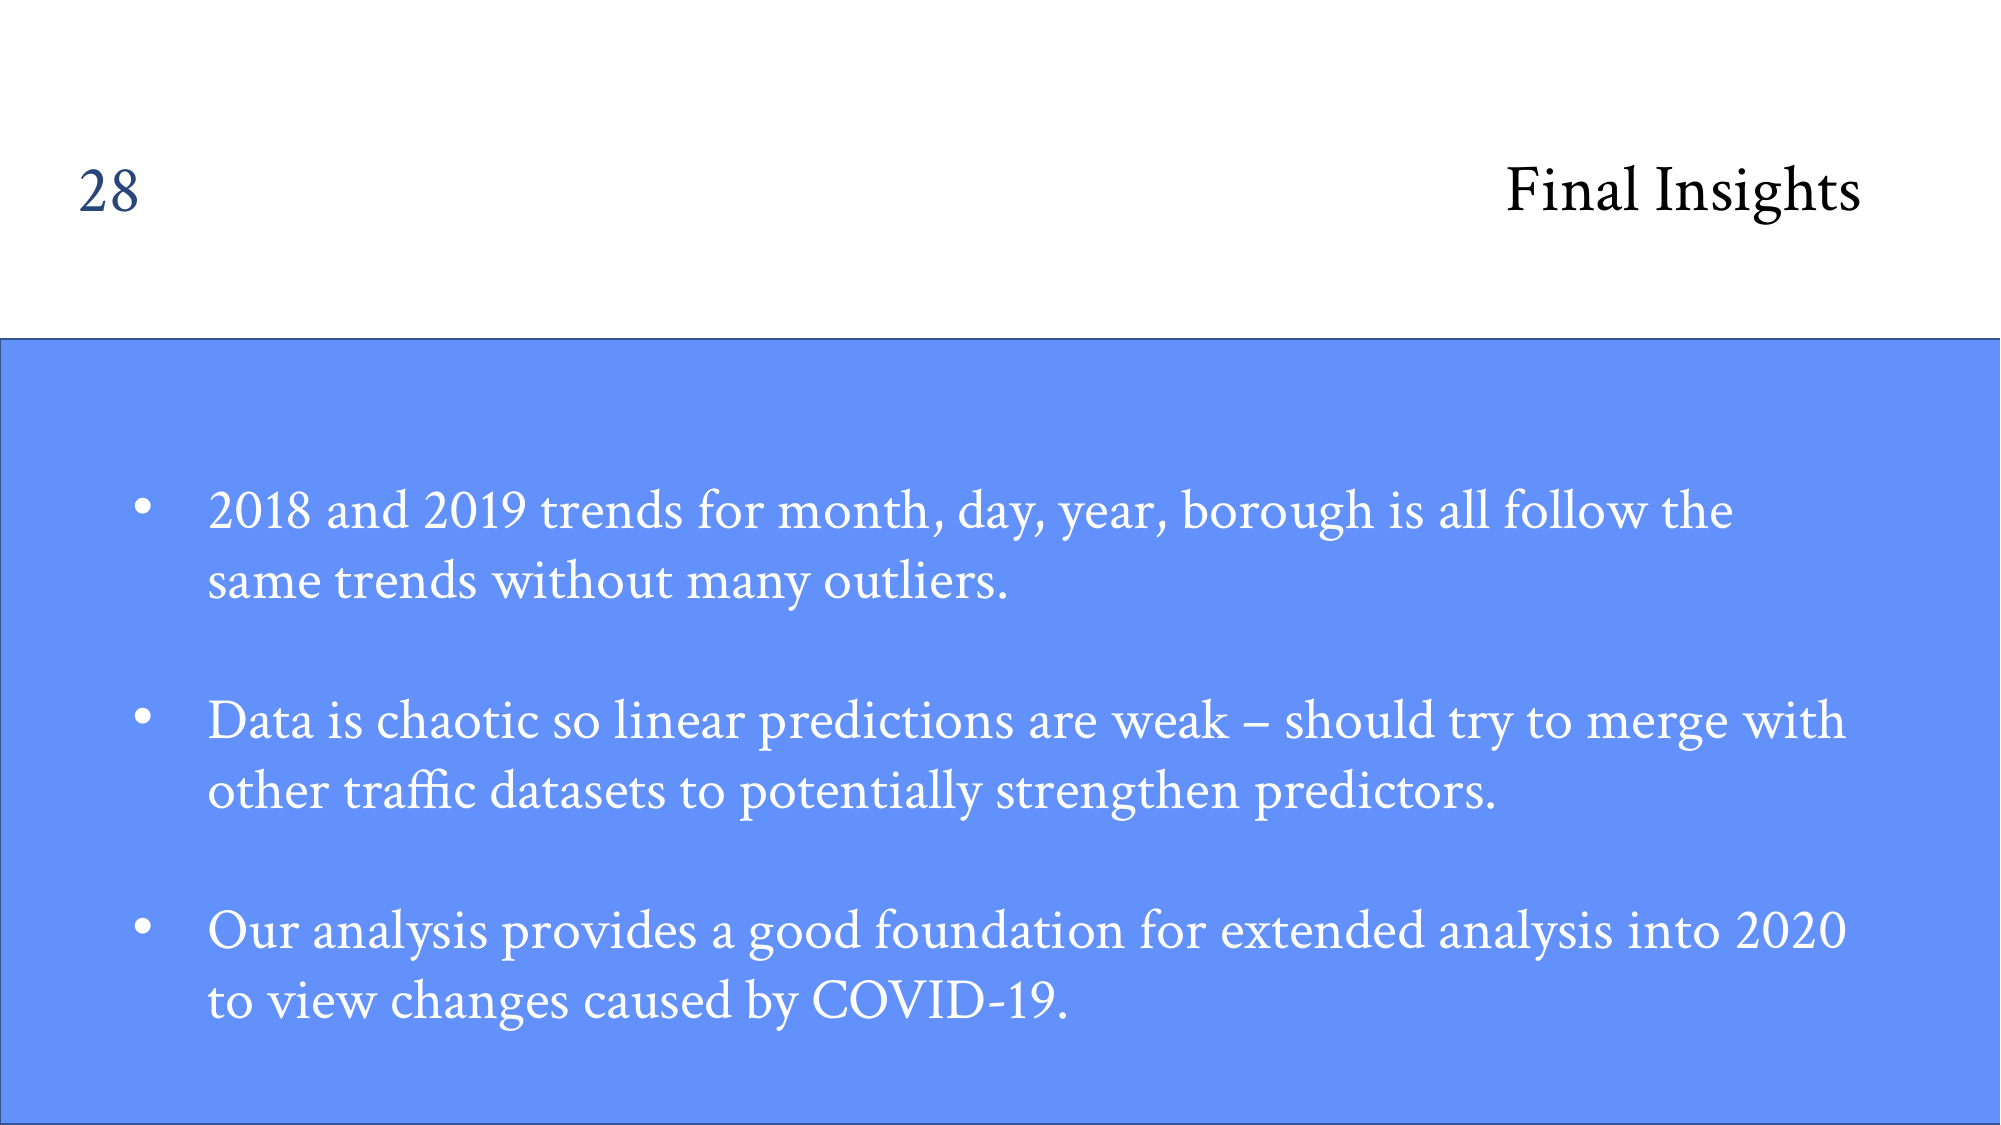

# Final Insights
28

2018 and 2019 trends for month, day, year, borough is all follow the same trends without many outliers.

Data is chaotic so linear predictions are weak – should try to merge with other traffic datasets to potentially strengthen predictors.

Our analysis provides a good foundation for extended analysis into 2020 to view changes caused by COVID-19.